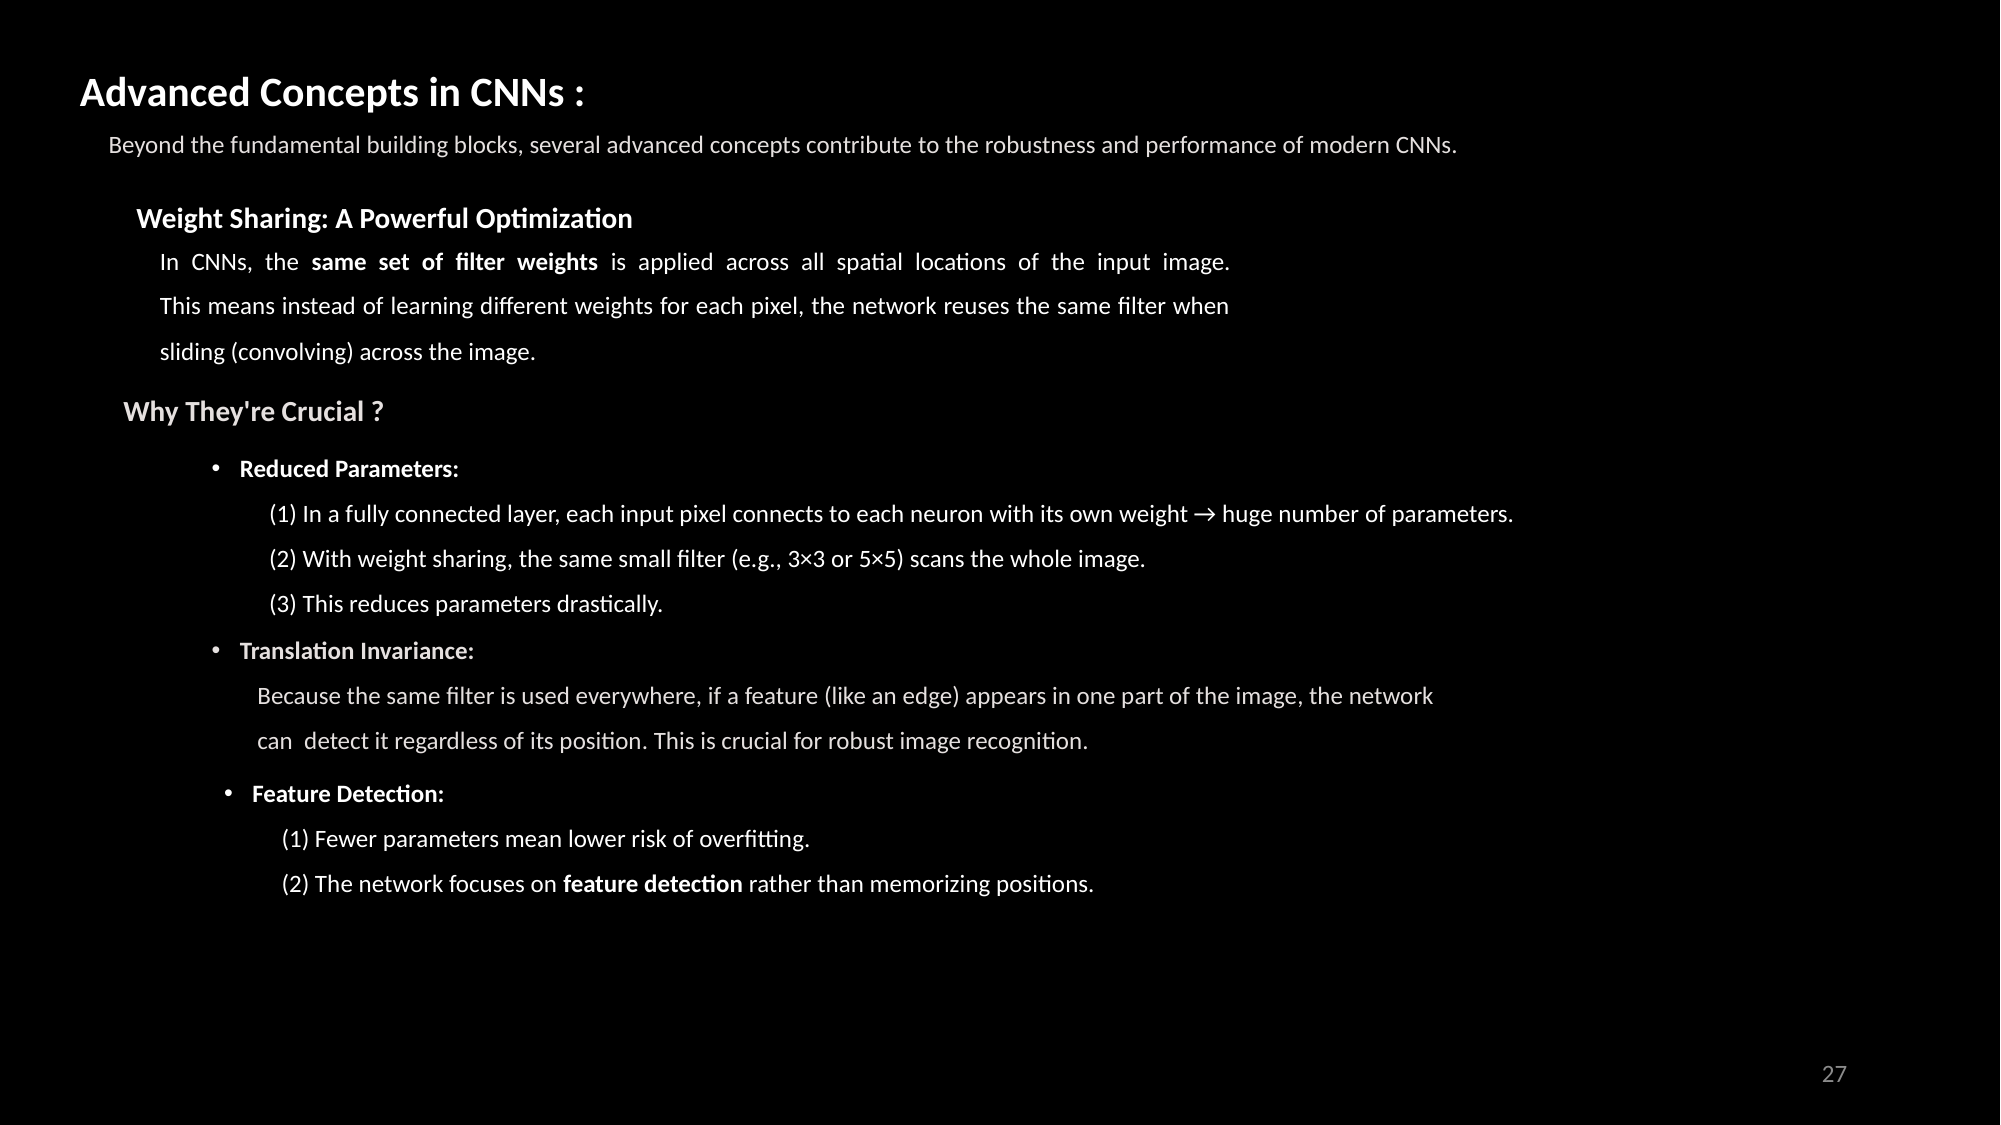

Advanced Concepts in CNNs :
Beyond the fundamental building blocks, several advanced concepts contribute to the robustness and performance of modern CNNs.
 Weight Sharing: A Powerful Optimization
In CNNs, the same set of filter weights is applied across all spatial locations of the input image.
This means instead of learning different weights for each pixel, the network reuses the same filter when sliding (convolving) across the image.
Why They're Crucial ?
Reduced Parameters:
          (1) In a fully connected layer, each input pixel connects to each neuron with its own weight → huge number of parameters.
          (2) With weight sharing, the same small filter (e.g., 3×3 or 5×5) scans the whole image.
          (3) This reduces parameters drastically.
Translation Invariance:
        Because the same filter is used everywhere, if a feature (like an edge) appears in one part of the image, the network
        can  detect it regardless of its position. This is crucial for robust image recognition.
Feature Detection:
          (1) Fewer parameters mean lower risk of overfitting.
          (2) The network focuses on feature detection rather than memorizing positions.
27